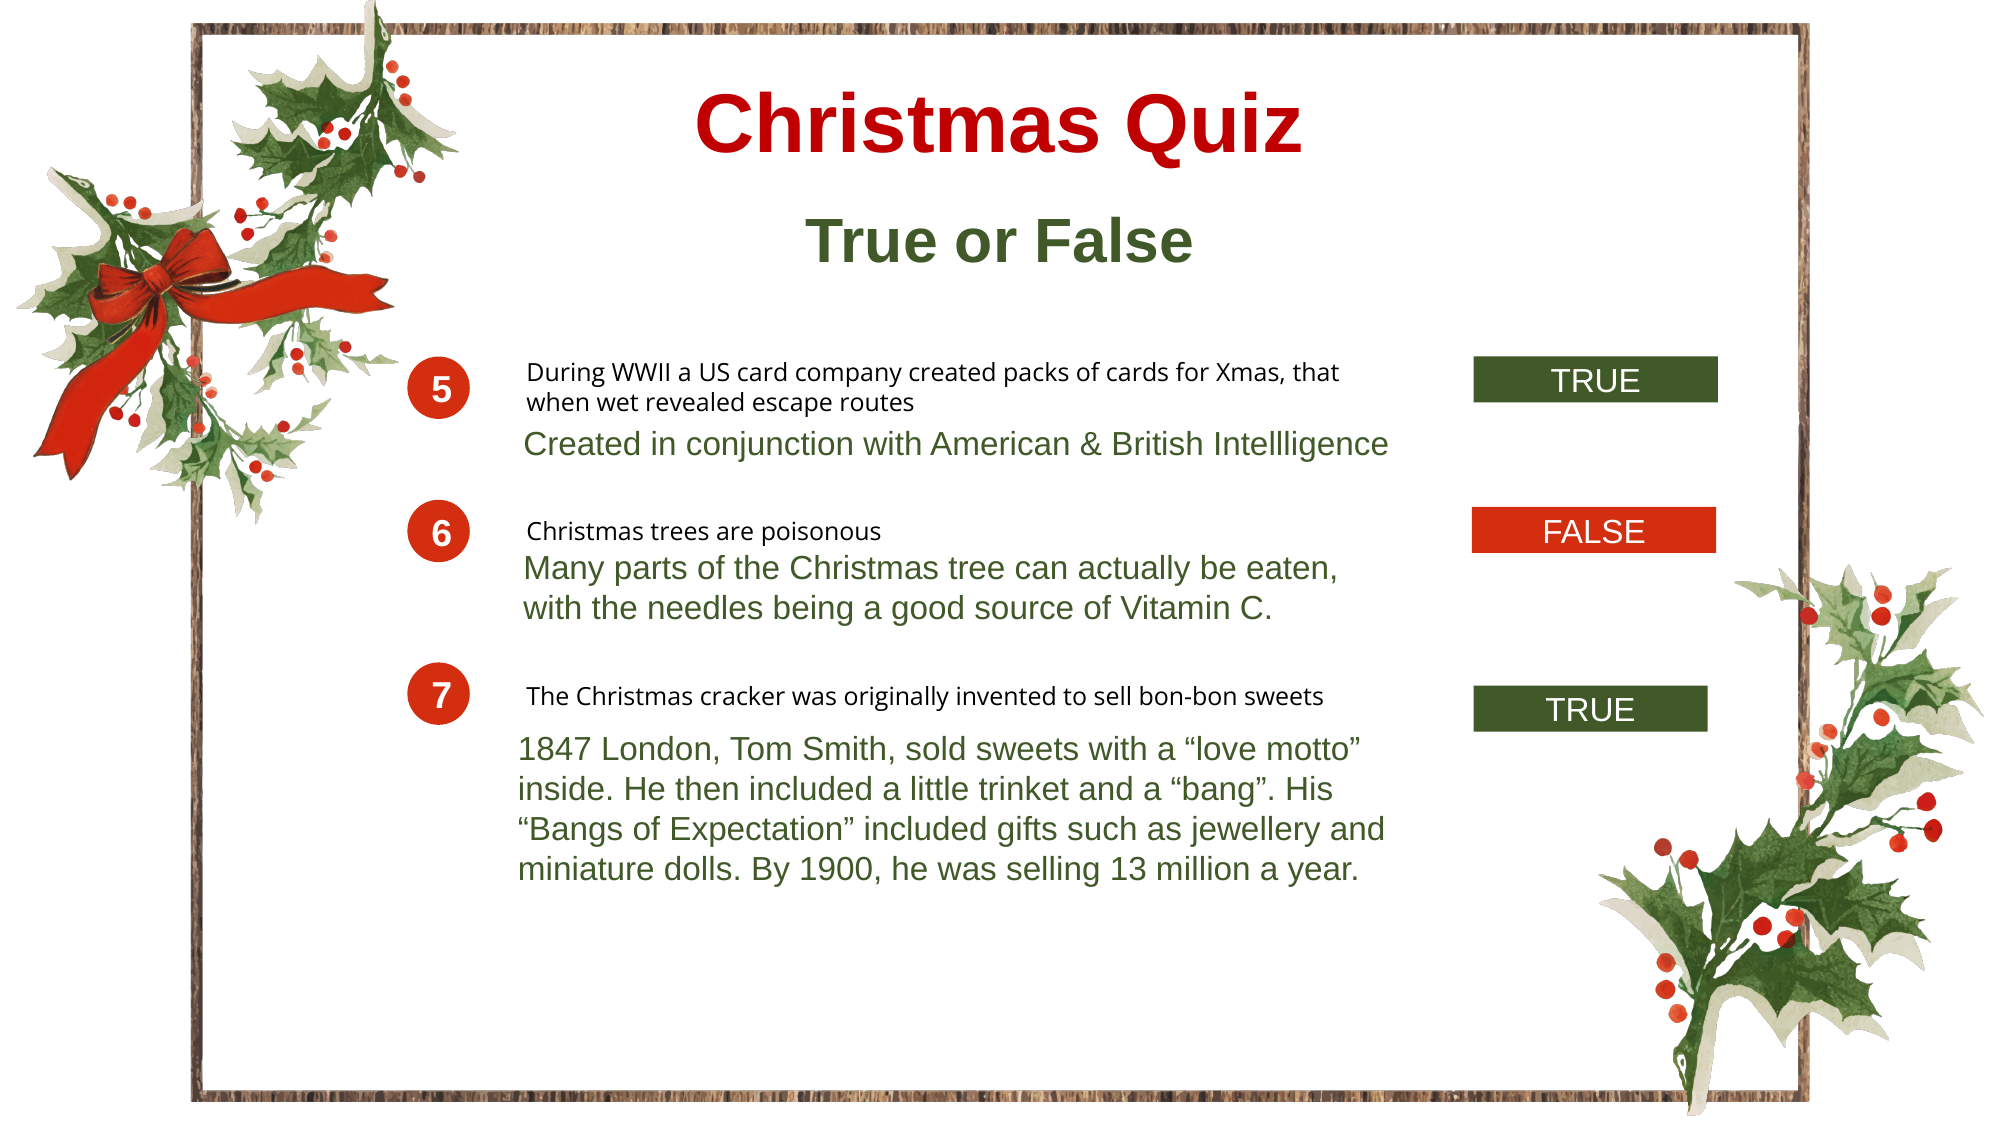

True or False
During WWII a US card company created packs of cards for Xmas, that when wet revealed escape routes
5
TRUE
Created in conjunction with American & British Intellligence
6
Christmas trees are poisonous
FALSE
Many parts of the Christmas tree can actually be eaten, with the needles being a good source of Vitamin C.
7
The Christmas cracker was originally invented to sell bon-bon sweets
TRUE
1847 London, Tom Smith, sold sweets with a “love motto” inside. He then included a little trinket and a “bang”. His “Bangs of Expectation” included gifts such as jewellery and miniature dolls. By 1900, he was selling 13 million a year.